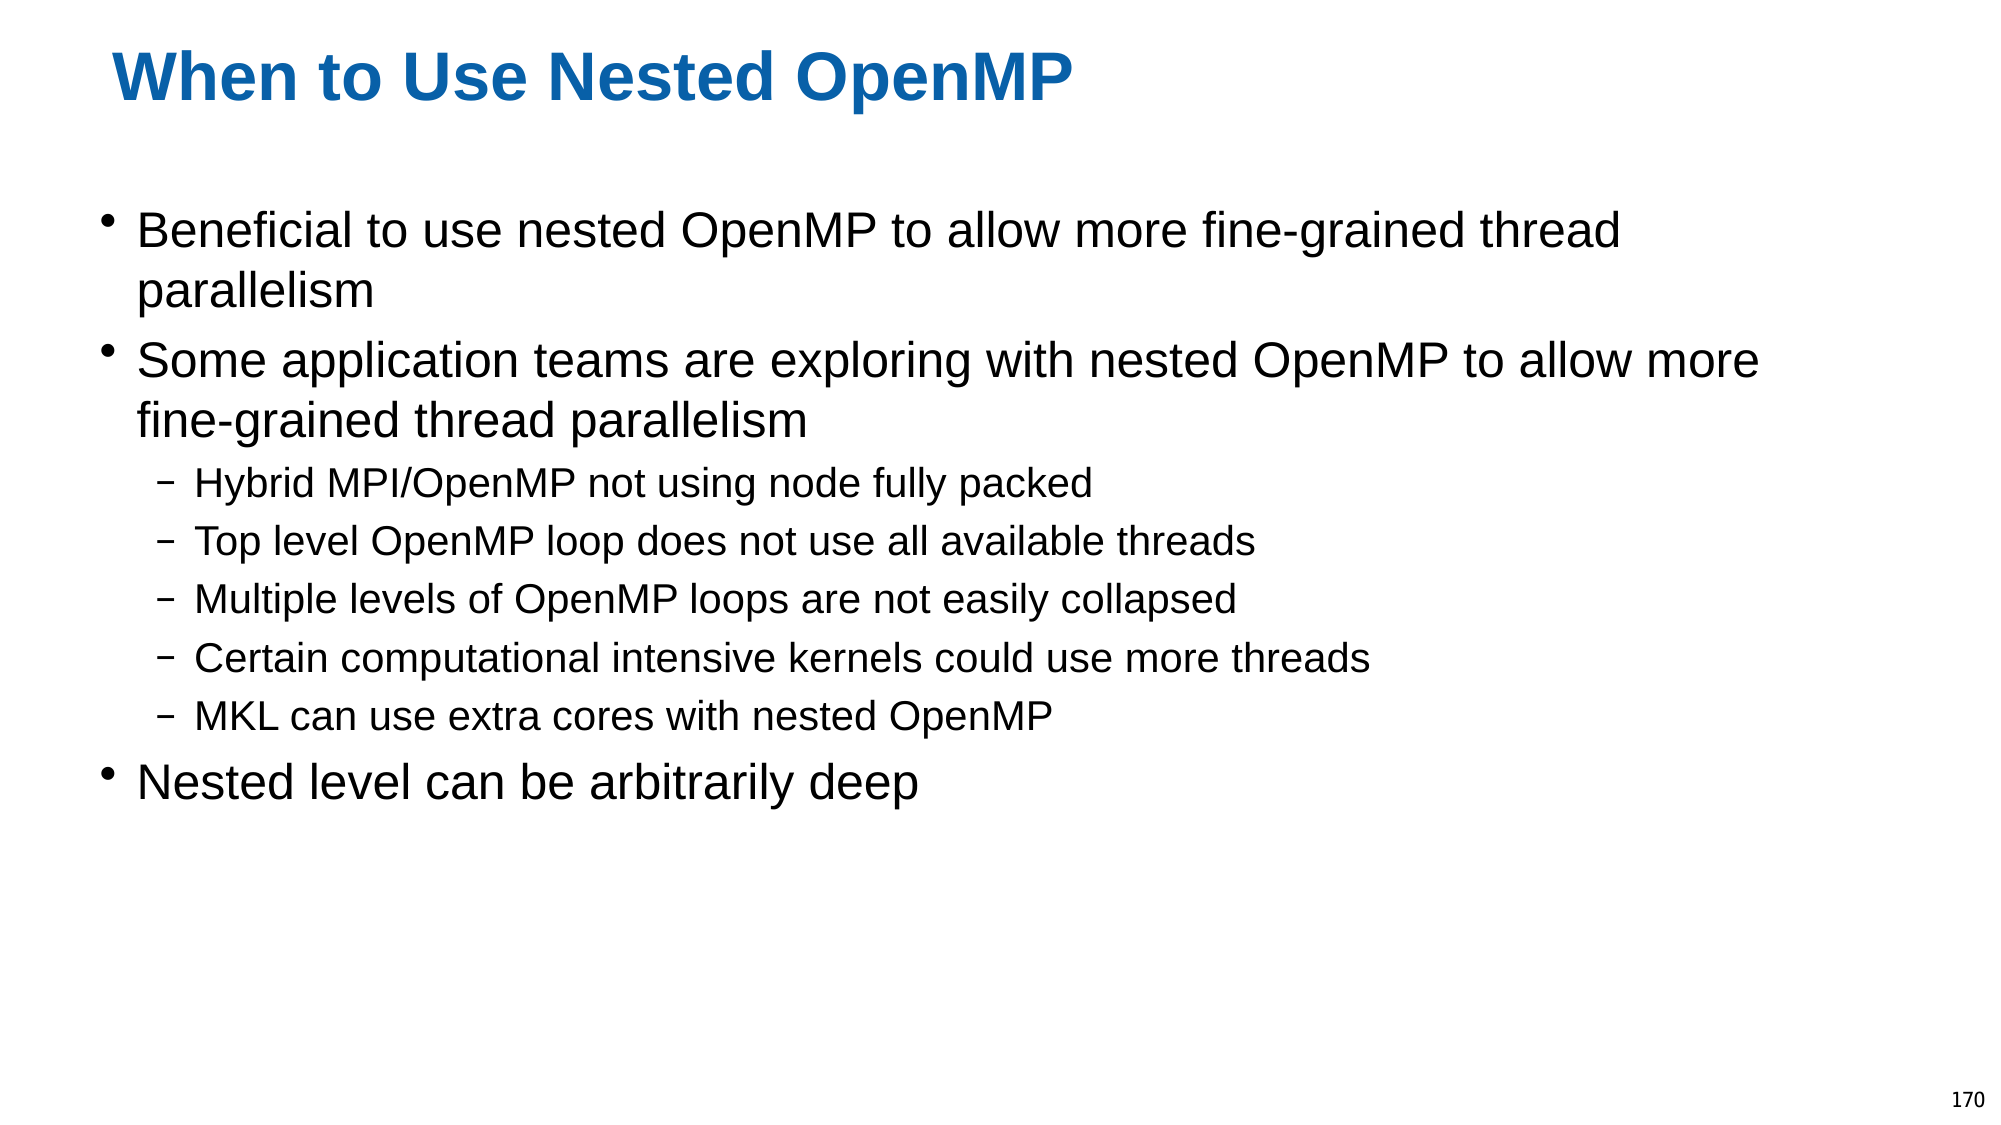

# When to Use Nested OpenMP
Beneficial to use nested OpenMP to allow more fine-grained thread parallelism
Some application teams are exploring with nested OpenMP to allow more fine-grained thread parallelism
Hybrid MPI/OpenMP not using node fully packed
Top level OpenMP loop does not use all available threads
Multiple levels of OpenMP loops are not easily collapsed
Certain computational intensive kernels could use more threads
MKL can use extra cores with nested OpenMP
Nested level can be arbitrarily deep
170